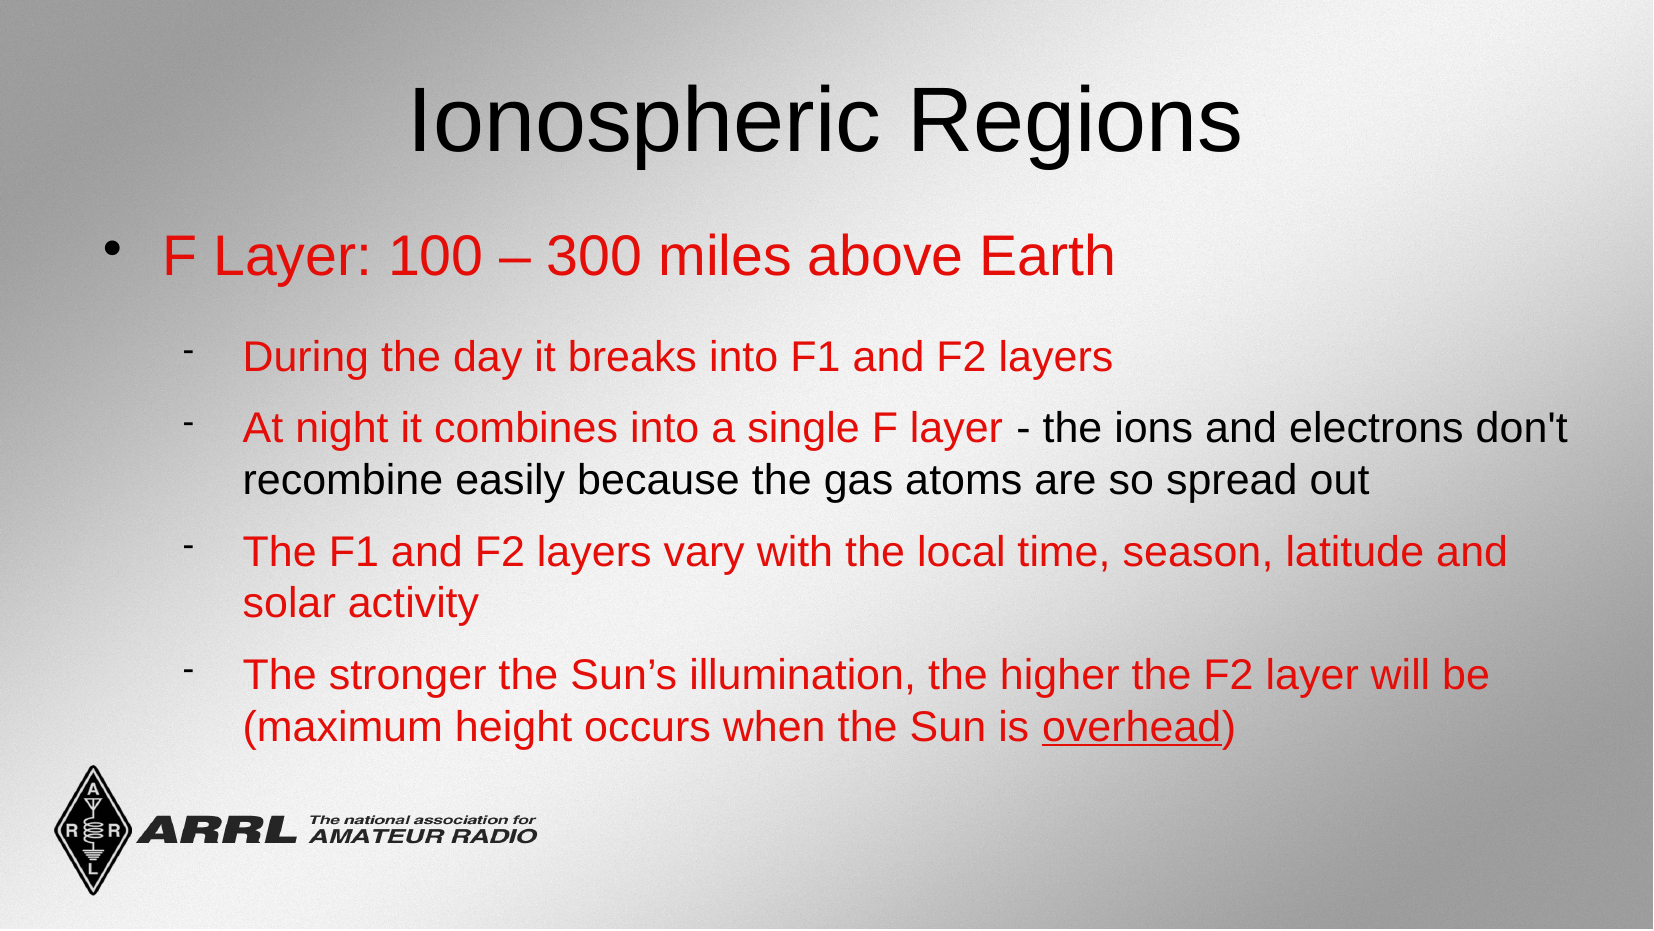

Ionospheric Regions

F Layer: 100 – 300 miles above Earth
During the day it breaks into F1 and F2 layers
At night it combines into a single F layer - the ions and electrons don't recombine easily because the gas atoms are so spread out
The F1 and F2 layers vary with the local time, season, latitude and solar activity
The stronger the Sun’s illumination, the higher the F2 layer will be (maximum height occurs when the Sun is overhead)